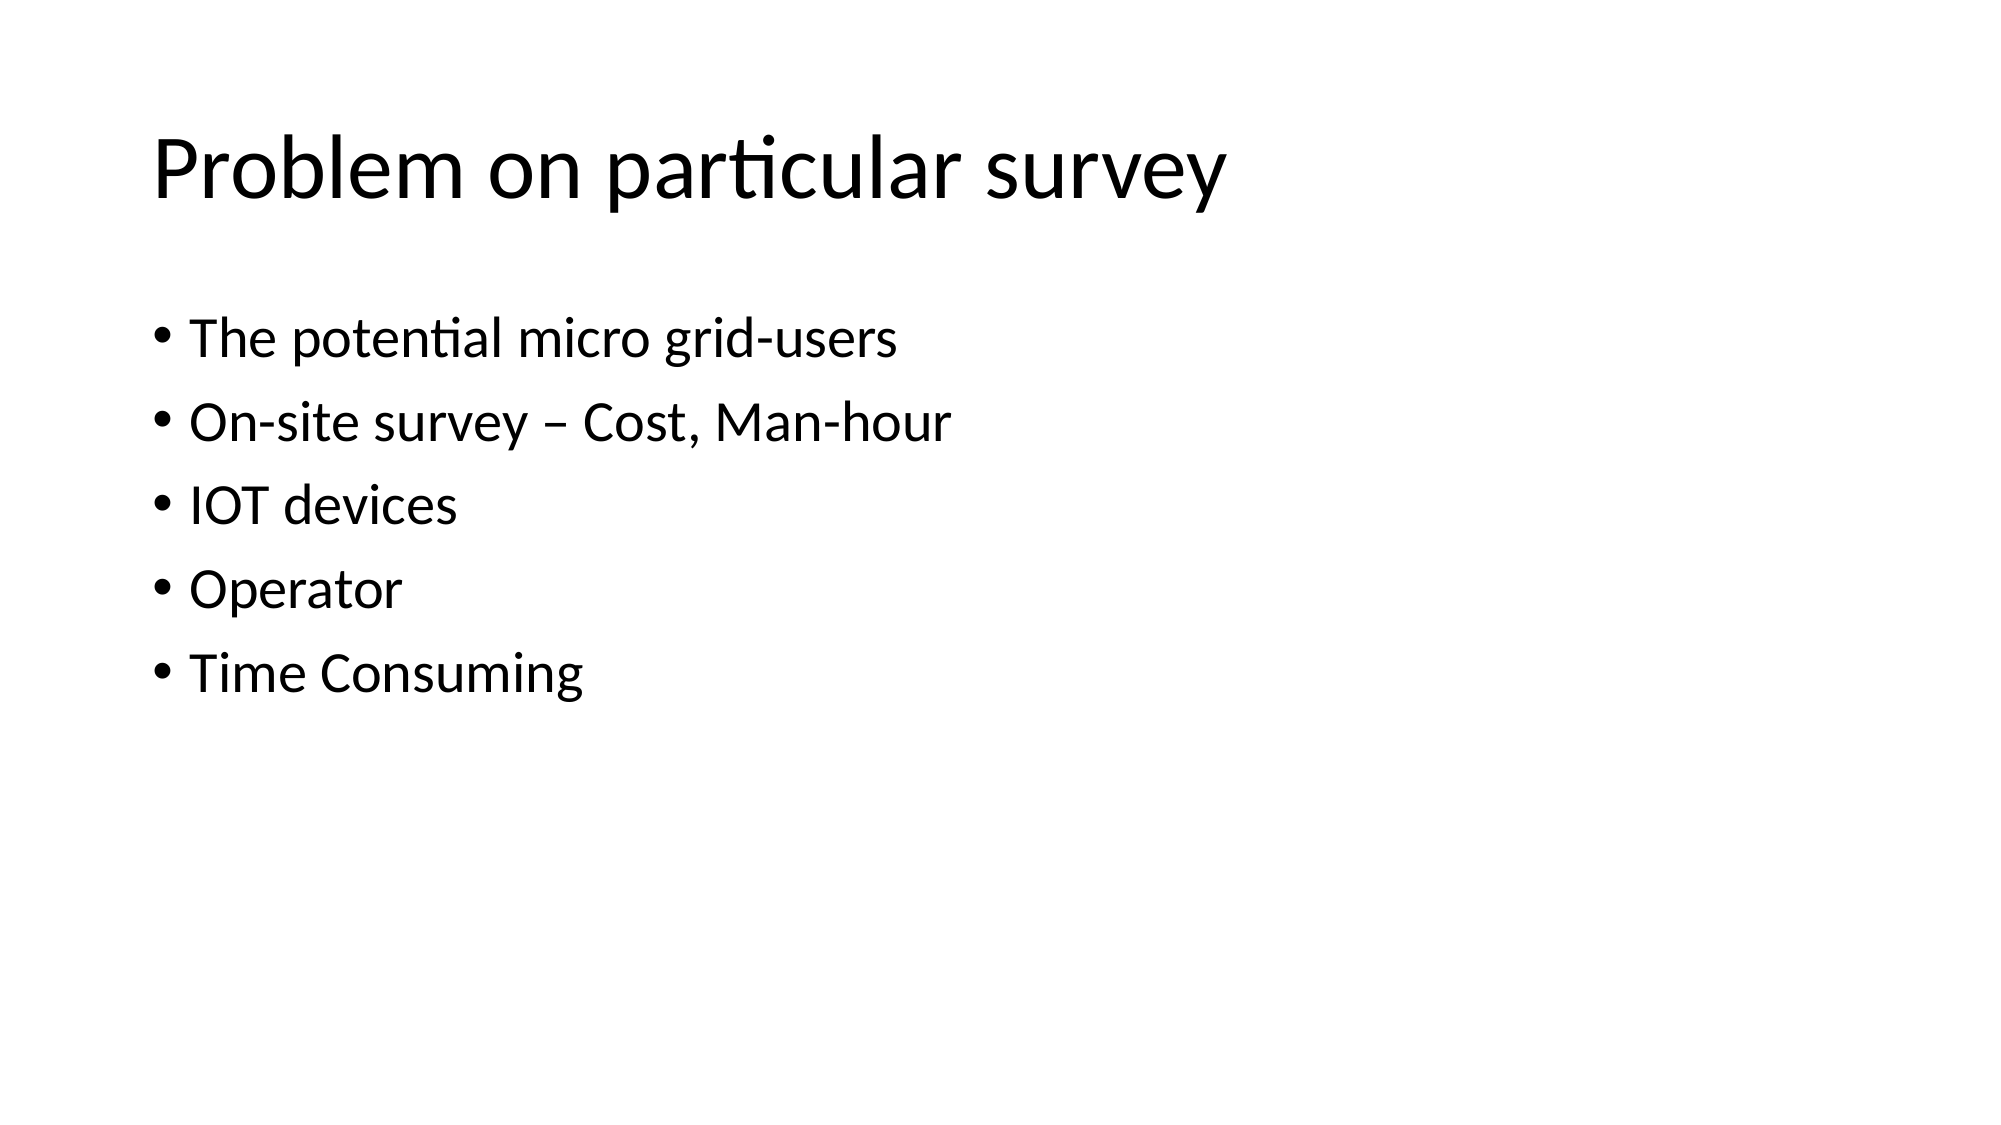

# Problem on particular survey
The potential micro grid-users
On-site survey – Cost, Man-hour
IOT devices
Operator
Time Consuming